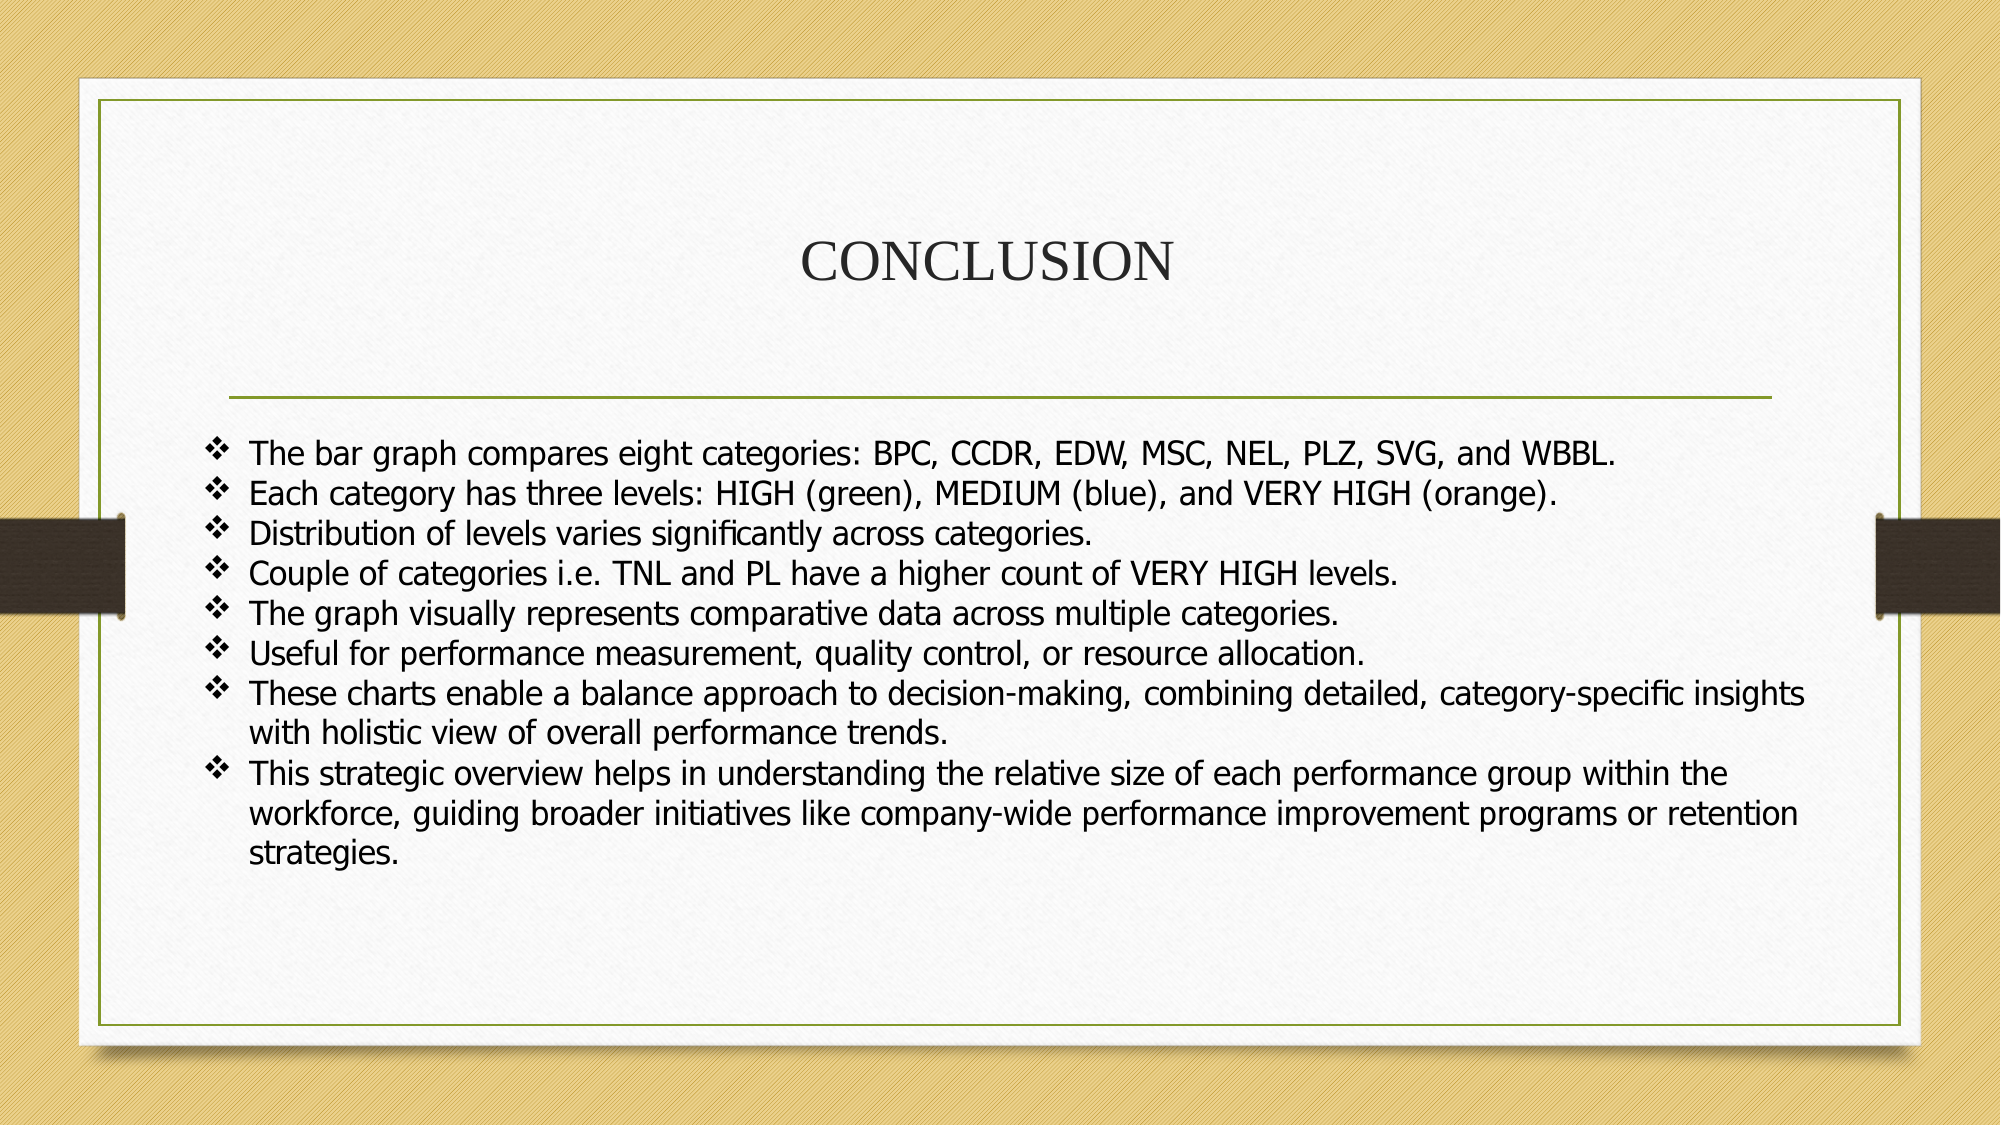

# CONCLUSION
The bar graph compares eight categories: BPC, CCDR, EDW, MSC, NEL, PLZ, SVG, and WBBL.
Each category has three levels: HIGH (green), MEDIUM (blue), and VERY HIGH (orange).
Distribution of levels varies significantly across categories.
Couple of categories i.e. TNL and PL have a higher count of VERY HIGH levels.
The graph visually represents comparative data across multiple categories.
Useful for performance measurement, quality control, or resource allocation.
These charts enable a balance approach to decision-making, combining detailed, category-specific insights with holistic view of overall performance trends.
This strategic overview helps in understanding the relative size of each performance group within the workforce, guiding broader initiatives like company-wide performance improvement programs or retention strategies.